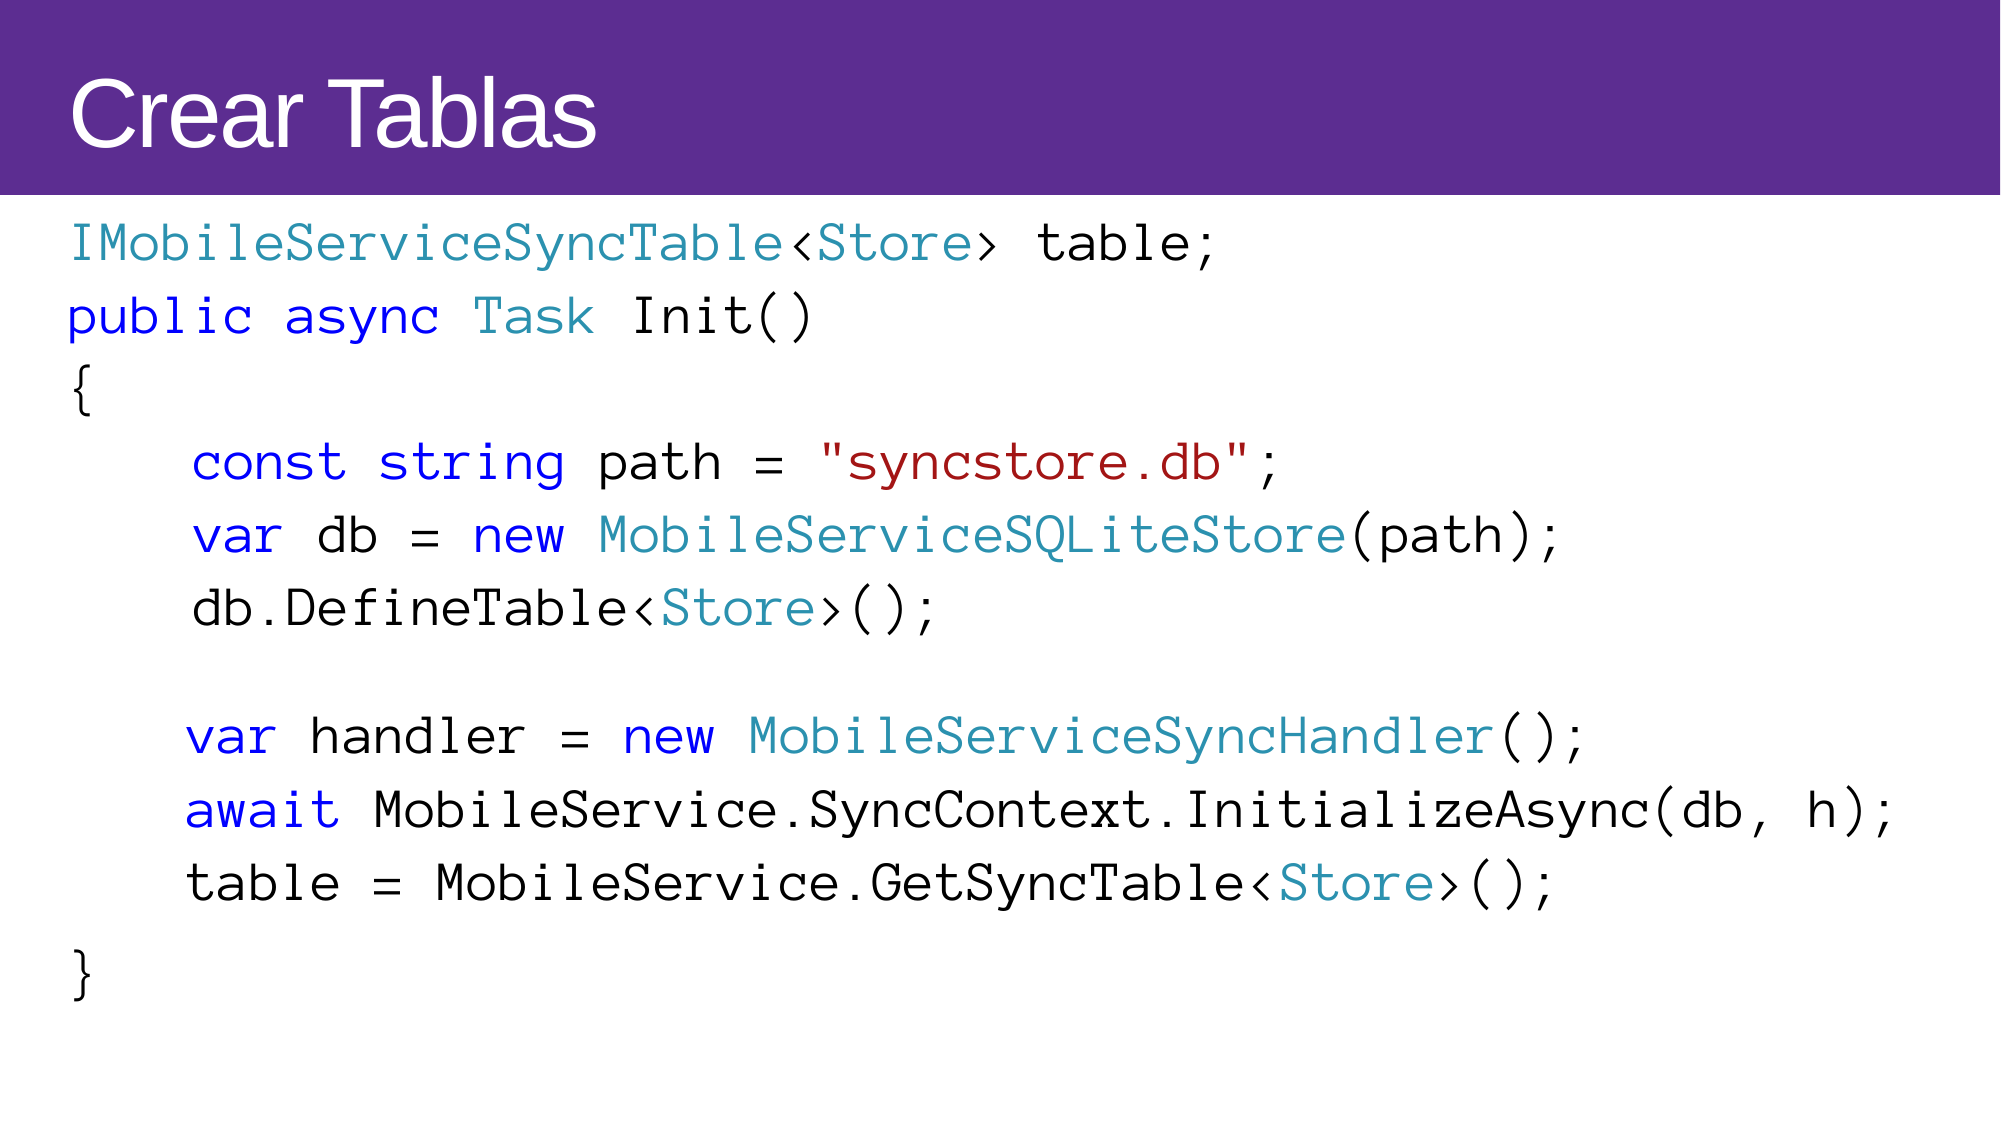

# Crear Tablas
IMobileServiceSyncTable<Store> table;
public async Task Init()
{
    const string path = "syncstore.db";
    var db = new MobileServiceSQLiteStore(path);
    db.DefineTable<Store>();

}

    var handler = new MobileServiceSyncHandler();
    await MobileService.SyncContext.InitializeAsync(db, h);
    table = MobileService.GetSyncTable<Store>();